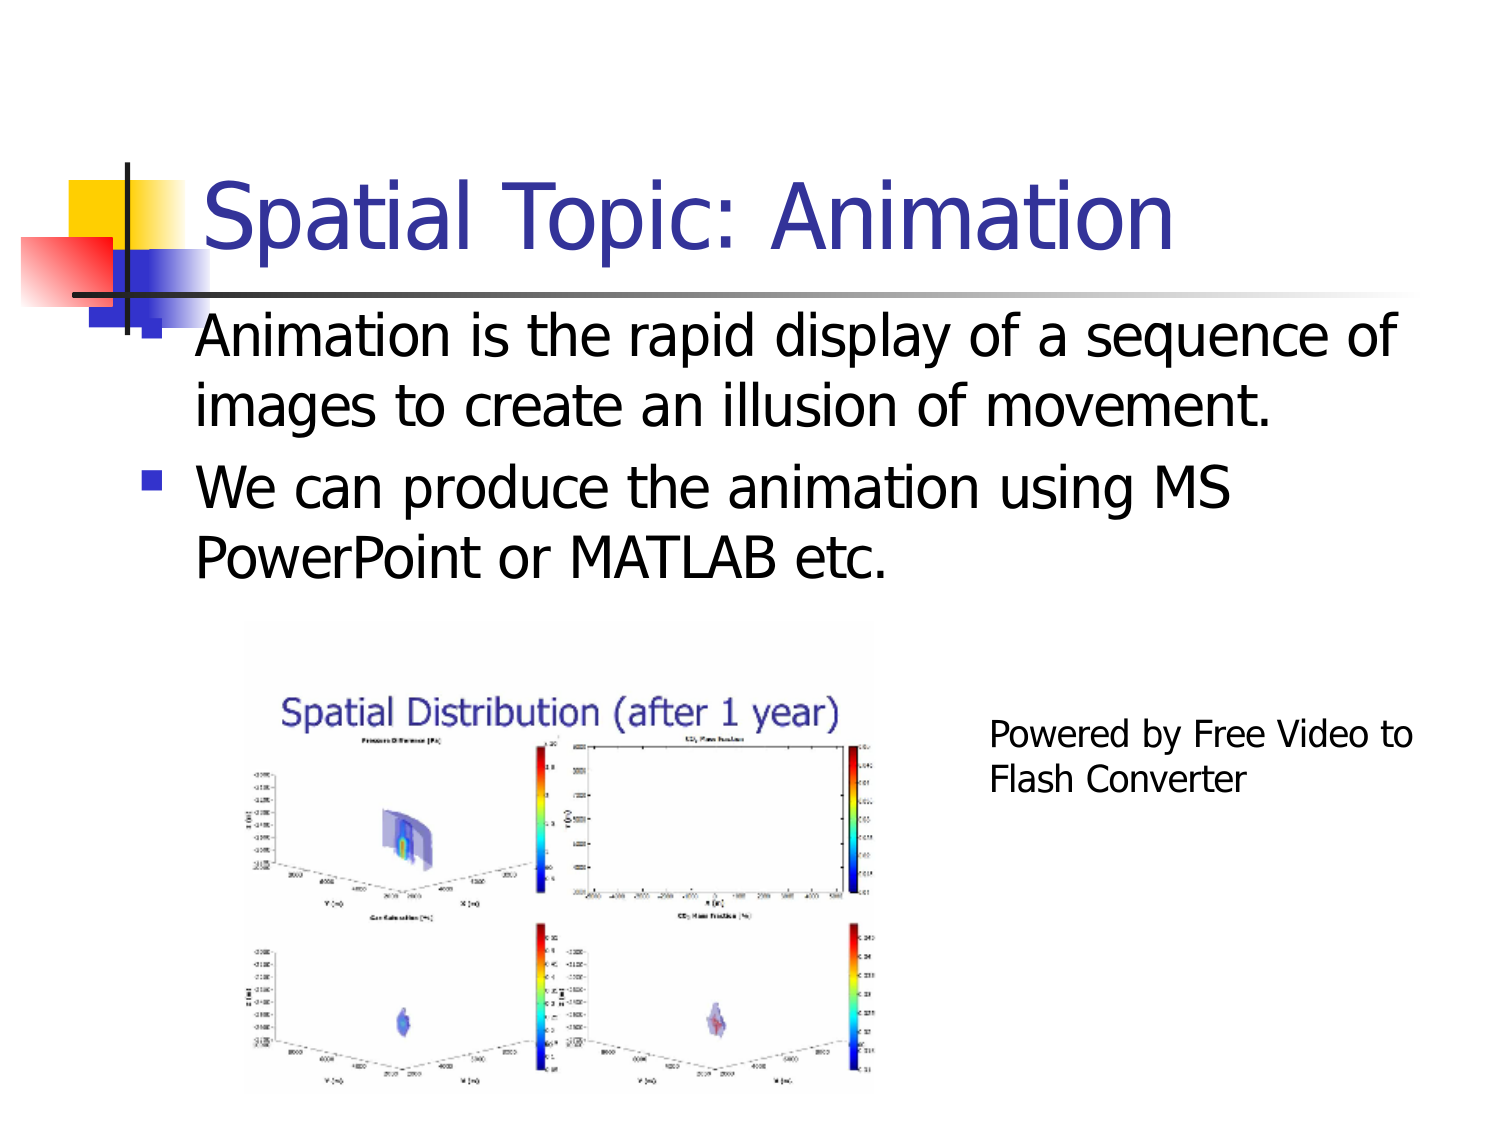

# Spatial Topic: Animation
Animation is the rapid display of a sequence of images to create an illusion of movement.
We can produce the animation using MS PowerPoint or MATLAB etc.
Powered by Free Video to Flash Converter